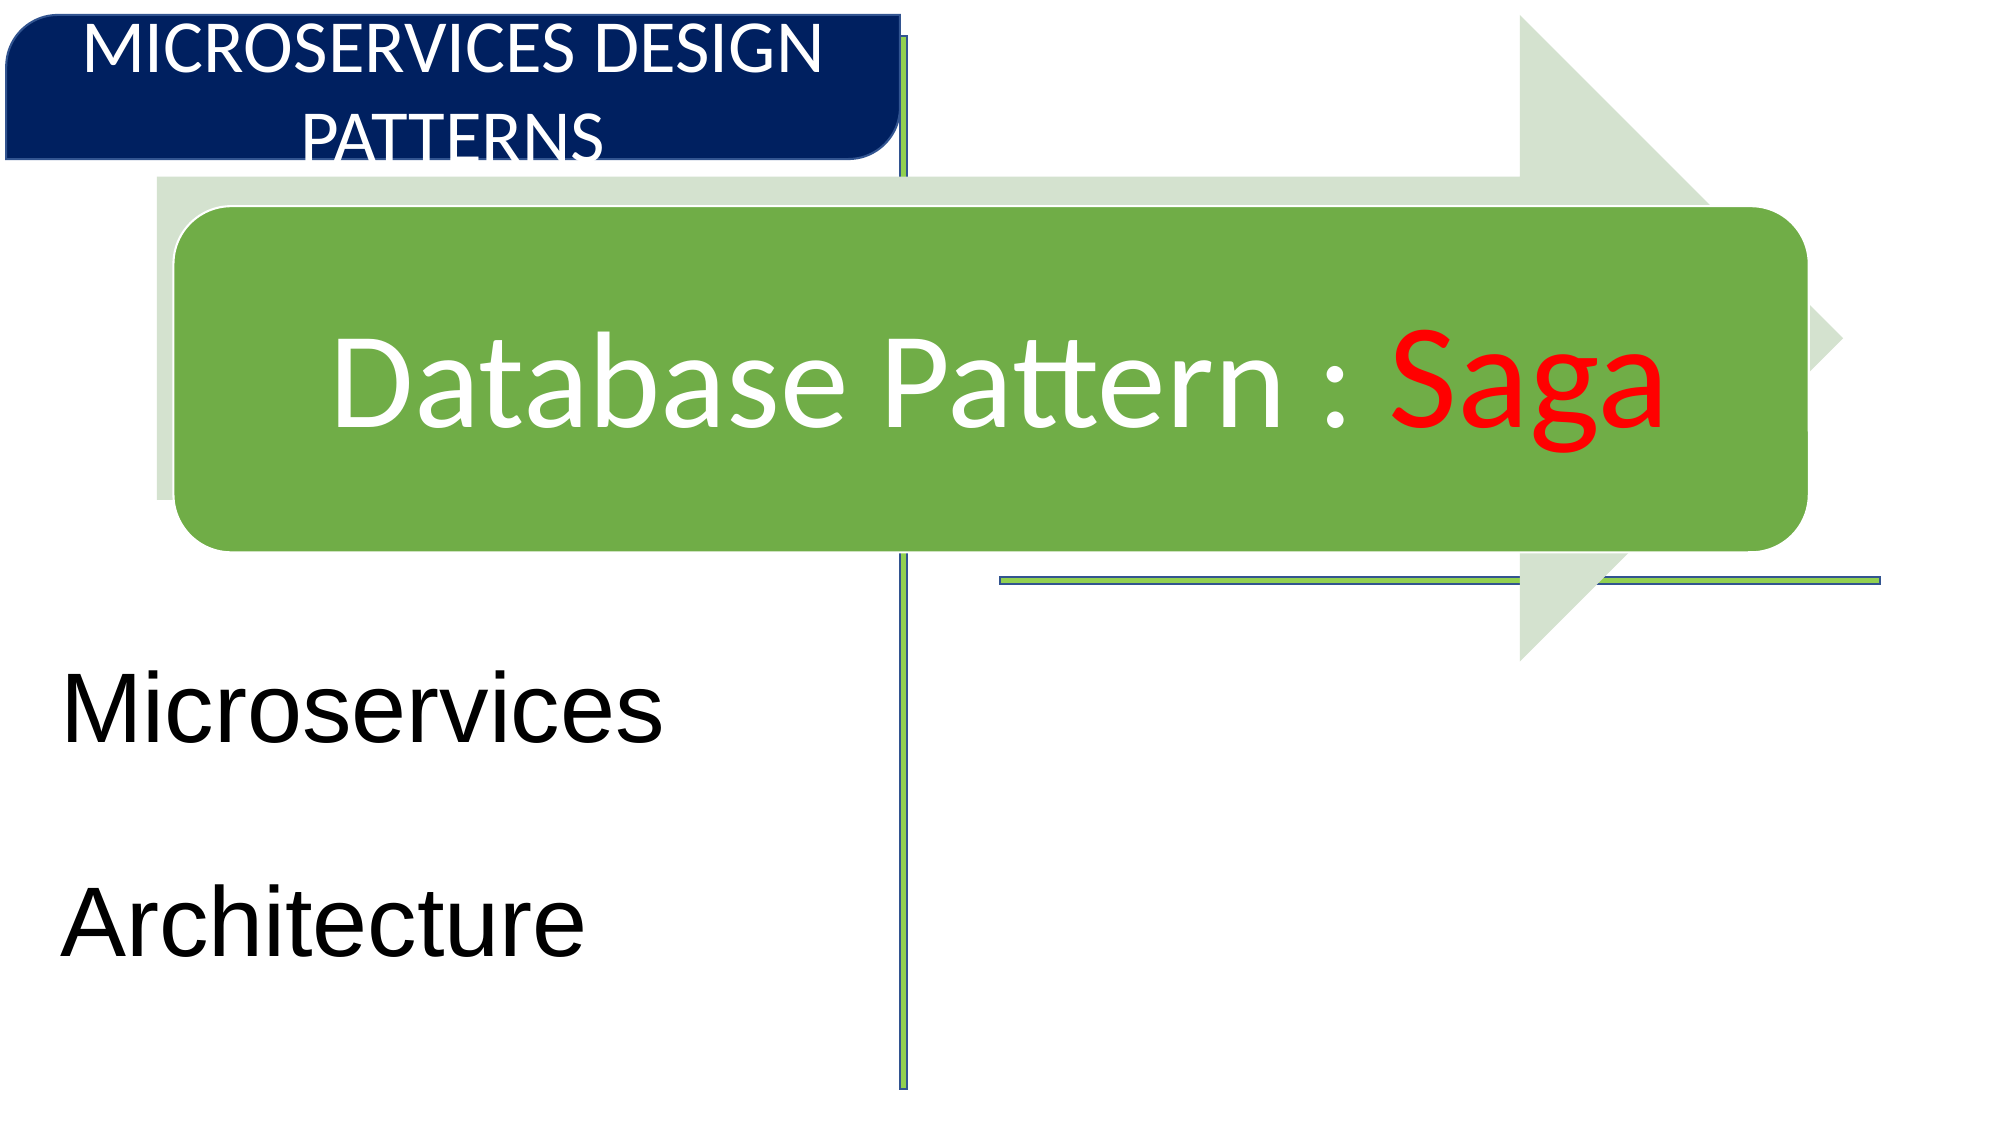

MICROSERVICES DESIGN PATTERNS
Database Pattern : Saga

# Microservices Architecture